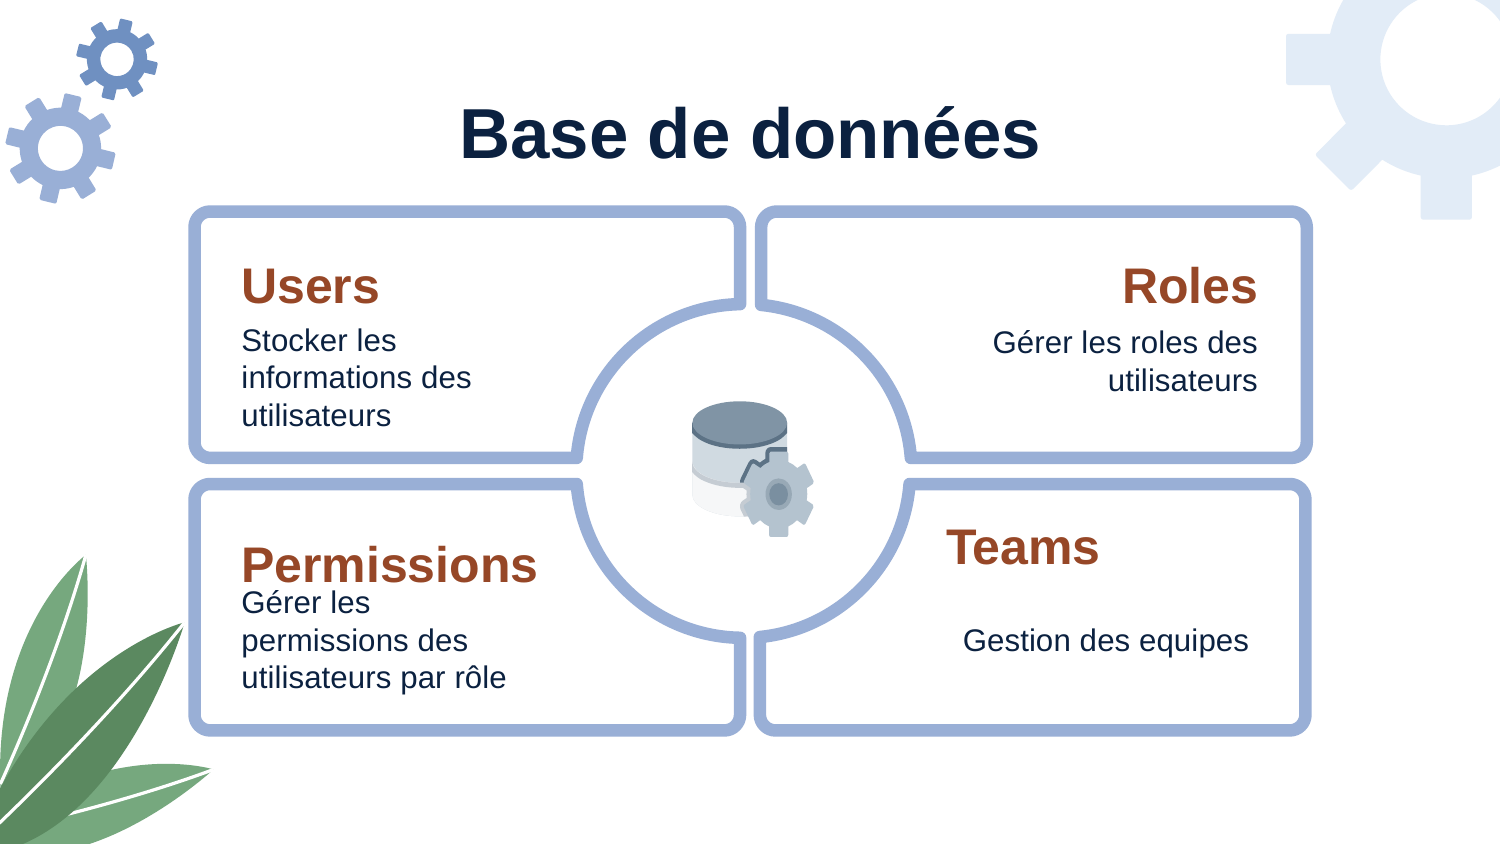

Base de données

Users
Roles
Gérer les roles des utilisateurs
Stocker les informations des utilisateurs

Teams
Permissions

Gestion des equipes
Gérer les permissions des utilisateurs par rôle